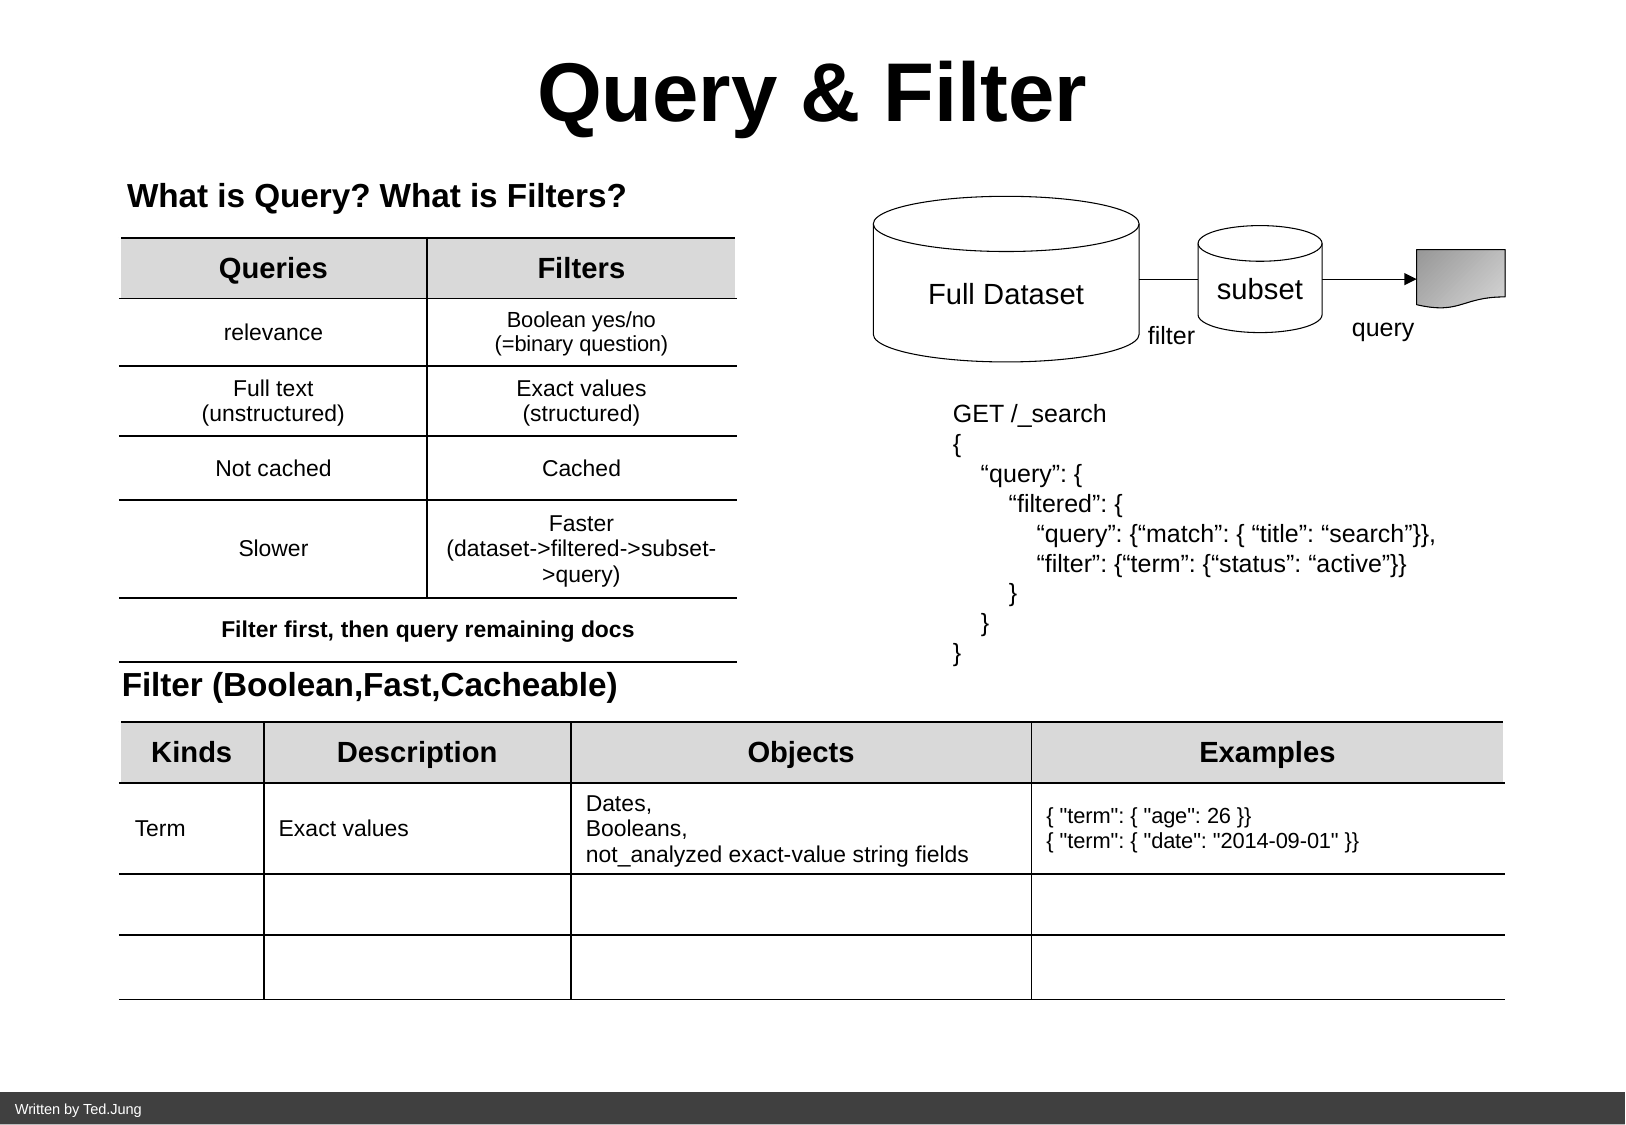

Query & Filter
What is Query? What is Filters?
Full Dataset
subset
| Queries | Filters |
| --- | --- |
| relevance | Boolean yes/no (=binary question) |
| Full text (unstructured) | Exact values (structured) |
| Not cached | Cached |
| Slower | Faster (dataset->filtered->subset->query) |
| Filter first, then query remaining docs |  |

query
filter
GET /_search
{
    “query”: {
        “filtered”: {
            “query”: {“match”: { “title”: “search”}},
            “filter”: {“term”: {“status”: “active”}}
        }
    }
}
Filter (Boolean,Fast,Cacheable)
| Kinds | Description | Objects | Examples |
| --- | --- | --- | --- |
| Term | Exact values | Dates, Booleans, not\_analyzed exact-value string fields | { "term": { "age": 26 }} { "term": { "date": "2014-09-01" }} |
|  |  |  |  |
|  |  |  |  |